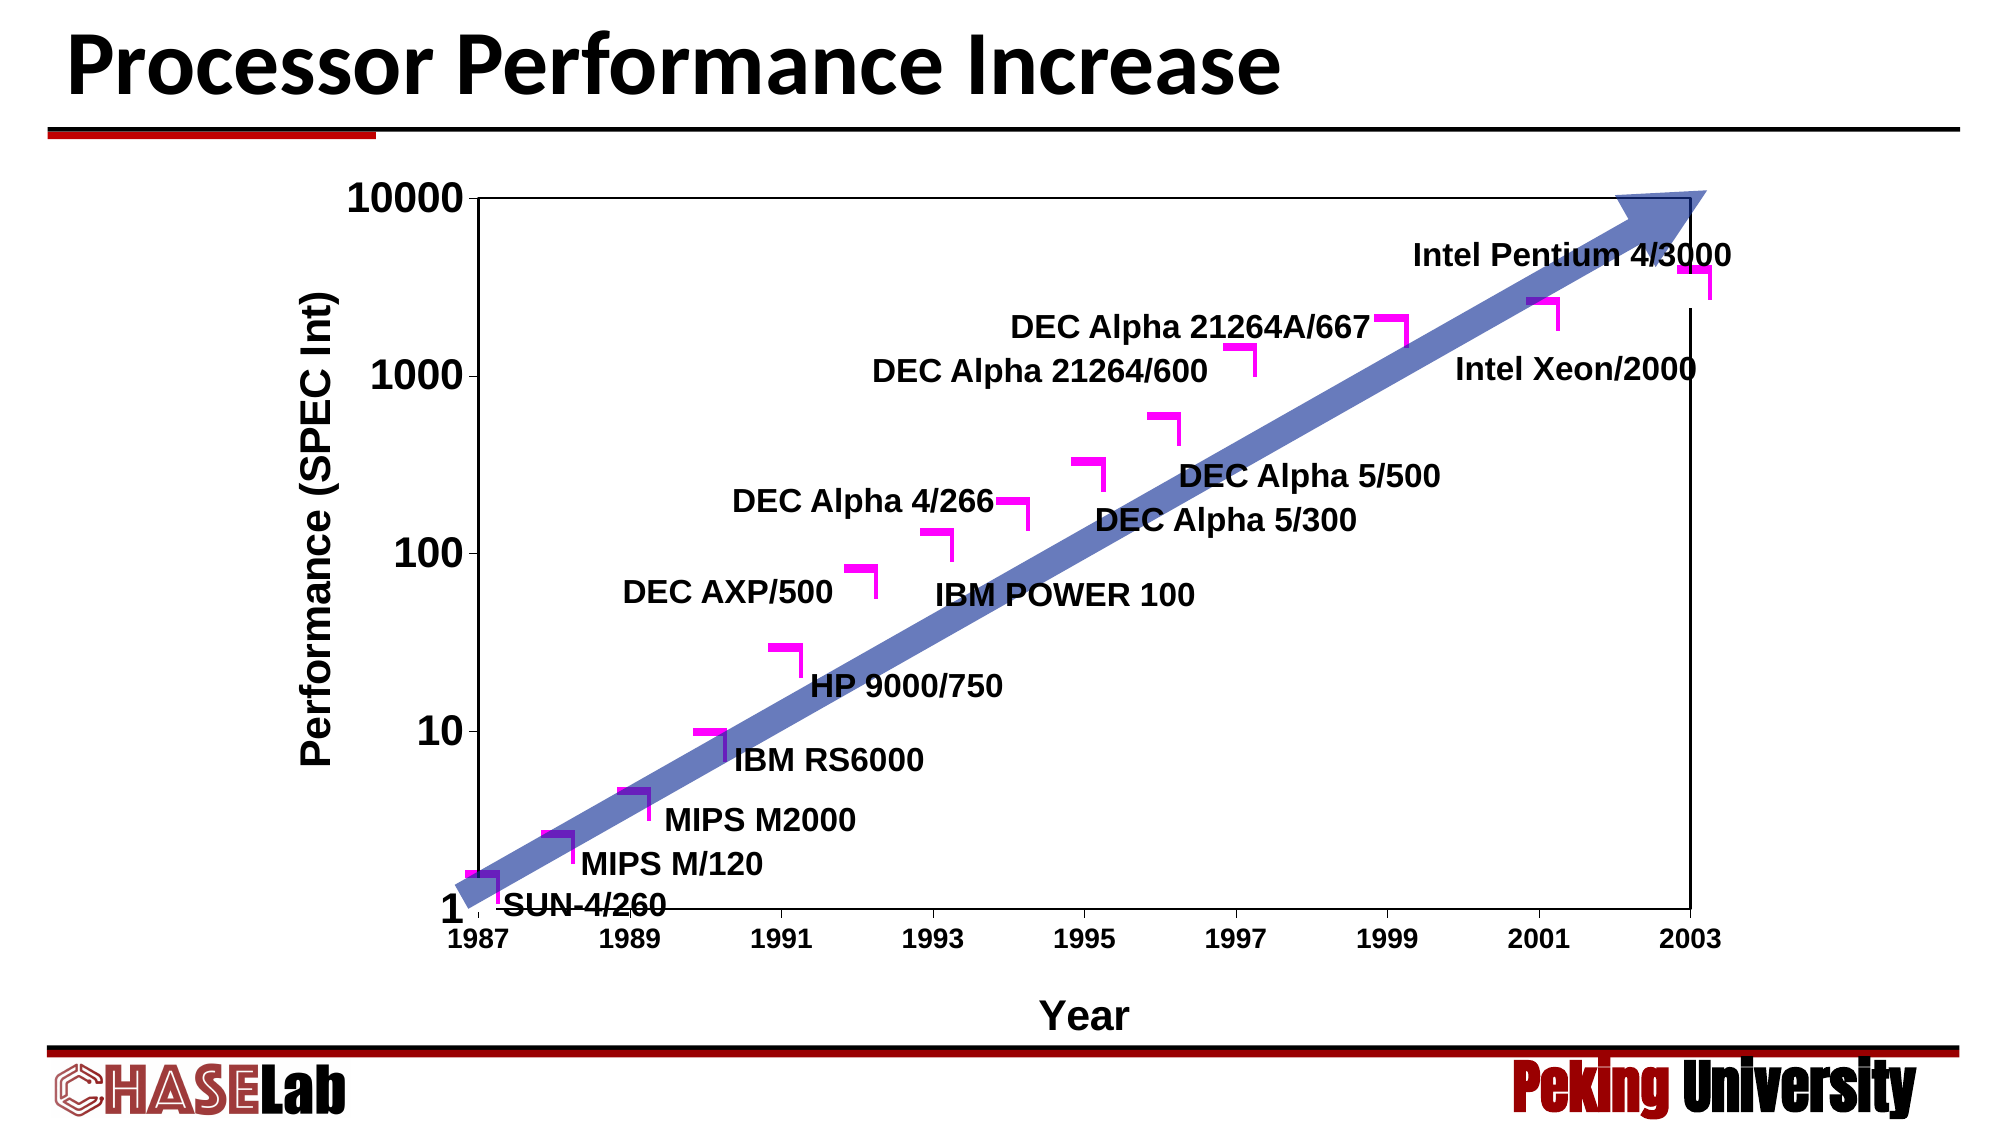

# Processor Performance Increase

### Chart

| Category |  |
|---|---|

### Chart

| Category |  |
|---|---|
Intel Pentium 4/3000
DEC Alpha 21264A/667
Intel Xeon/2000
DEC Alpha 21264/600
DEC Alpha 5/500
DEC Alpha 4/266
DEC Alpha 5/300
DEC AXP/500
IBM POWER 100
HP 9000/750
IBM RS6000
MIPS M2000
MIPS M/120
SUN-4/260